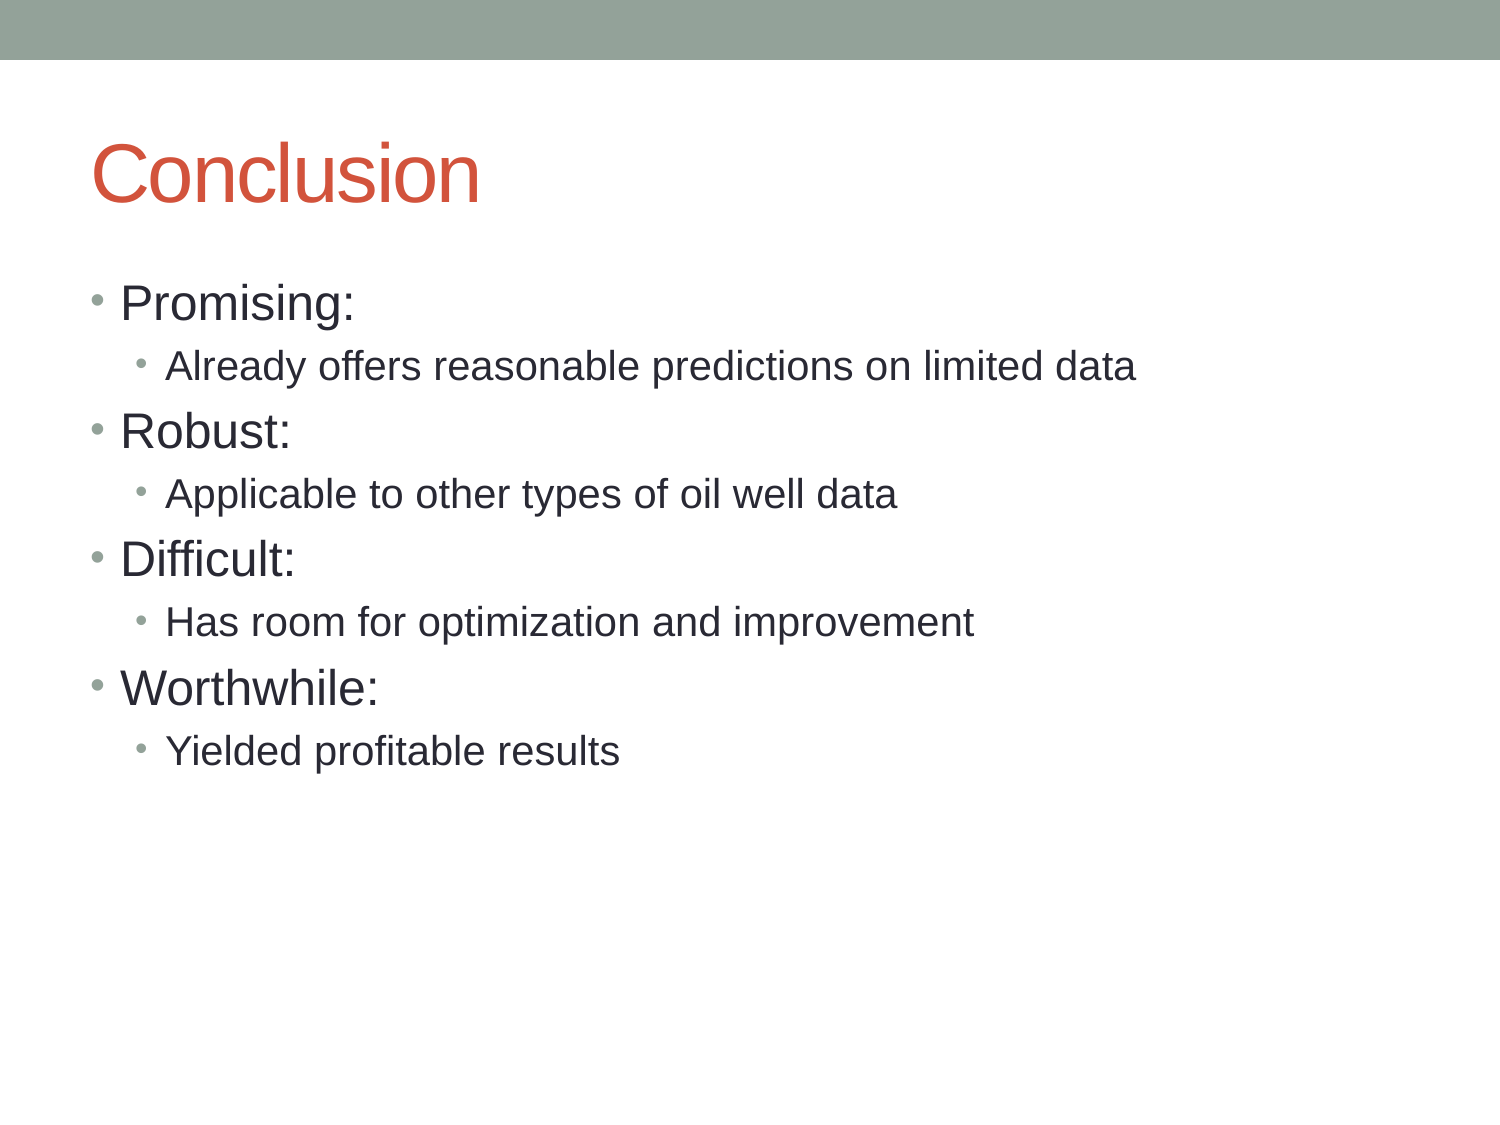

# Conclusion
Promising:
Already offers reasonable predictions on limited data
Robust:
Applicable to other types of oil well data
Difficult:
Has room for optimization and improvement
Worthwhile:
Yielded profitable results